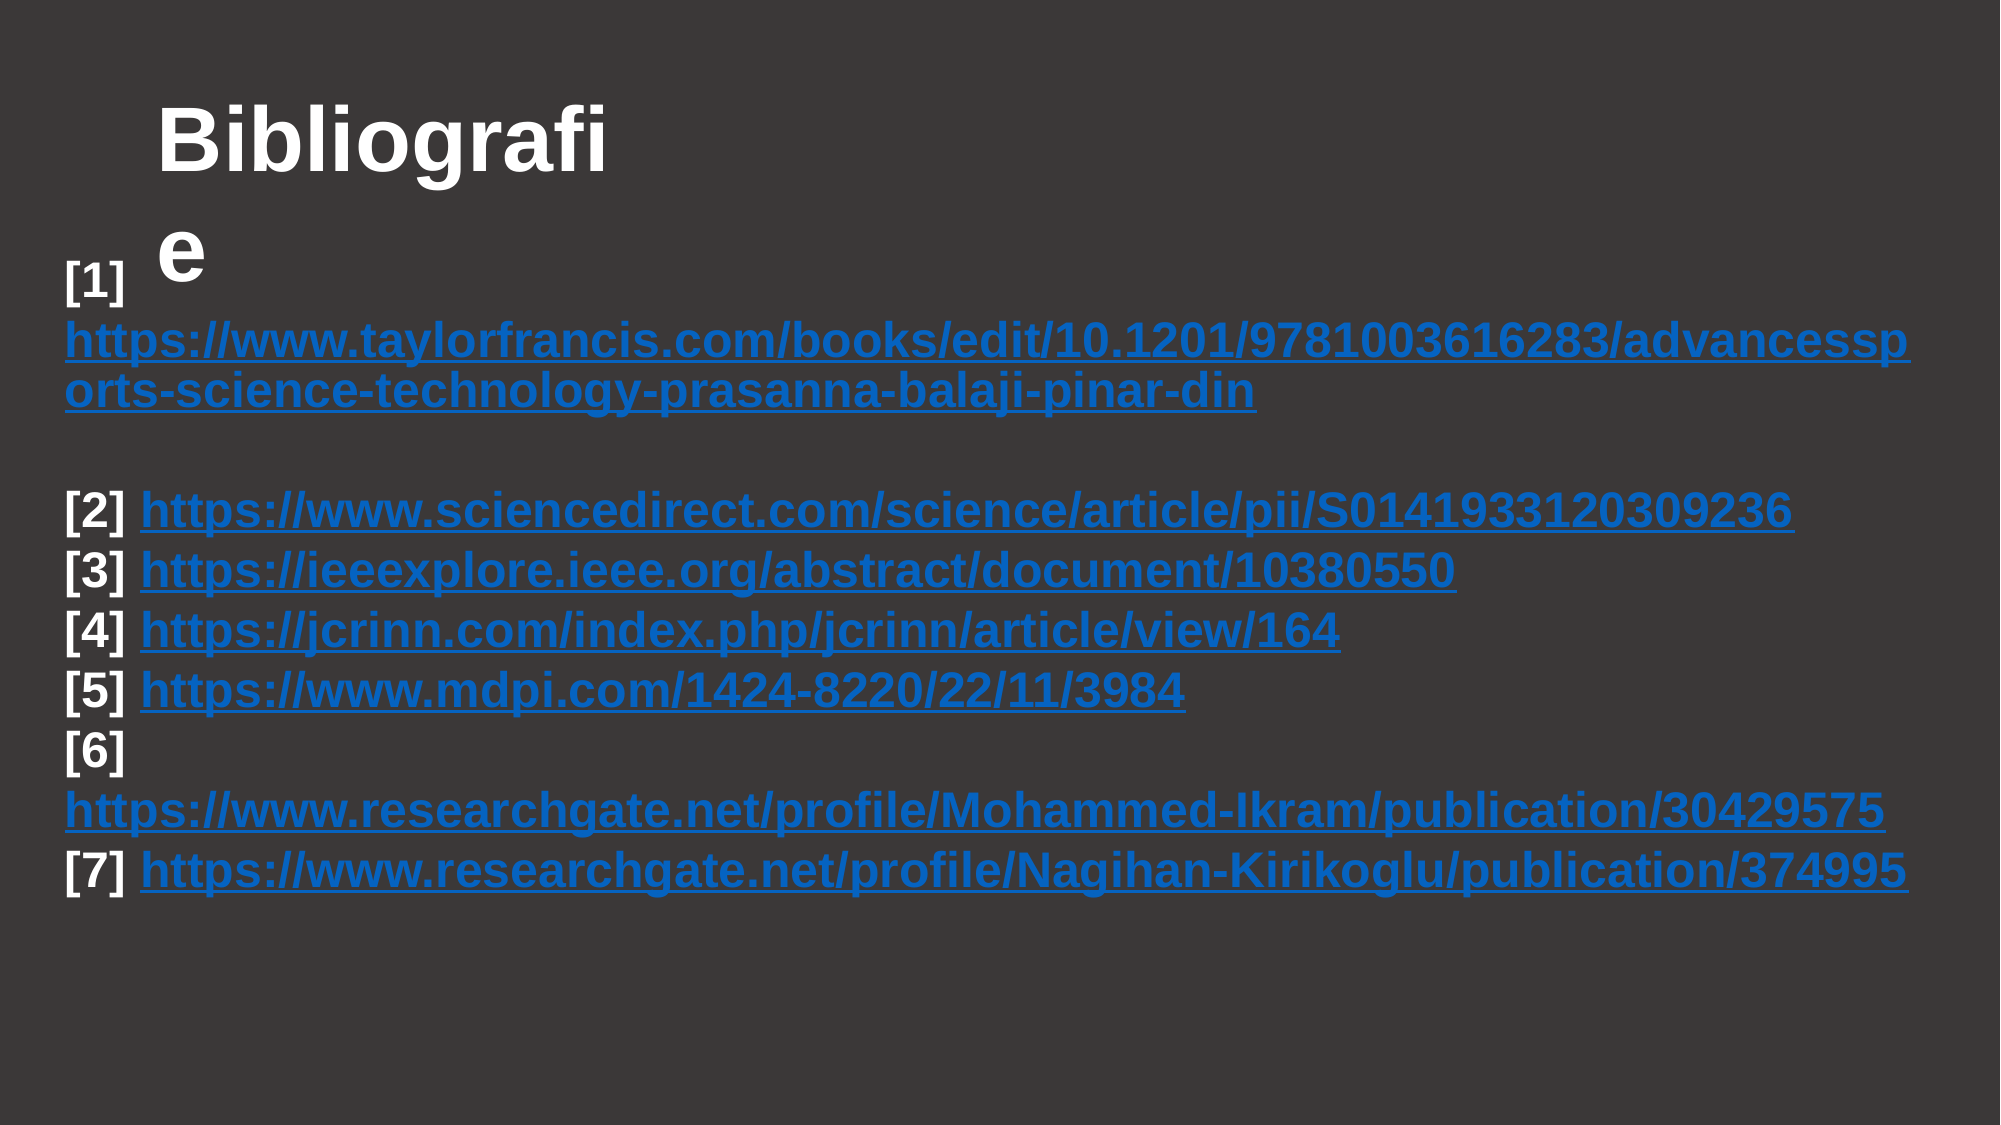

Bibliografie
[1] https://www.taylorfrancis.com/books/edit/10.1201/9781003616283/advancessports-science-technology-prasanna-balaji-pinar-din
[2] https://www.sciencedirect.com/science/article/pii/S0141933120309236
[3] https://ieeexplore.ieee.org/abstract/document/10380550
[4] https://jcrinn.com/index.php/jcrinn/article/view/164
[5] https://www.mdpi.com/1424-8220/22/11/3984
[6] https://www.researchgate.net/profile/Mohammed-Ikram/publication/30429575
[7] https://www.researchgate.net/profile/Nagihan-Kirikoglu/publication/374995